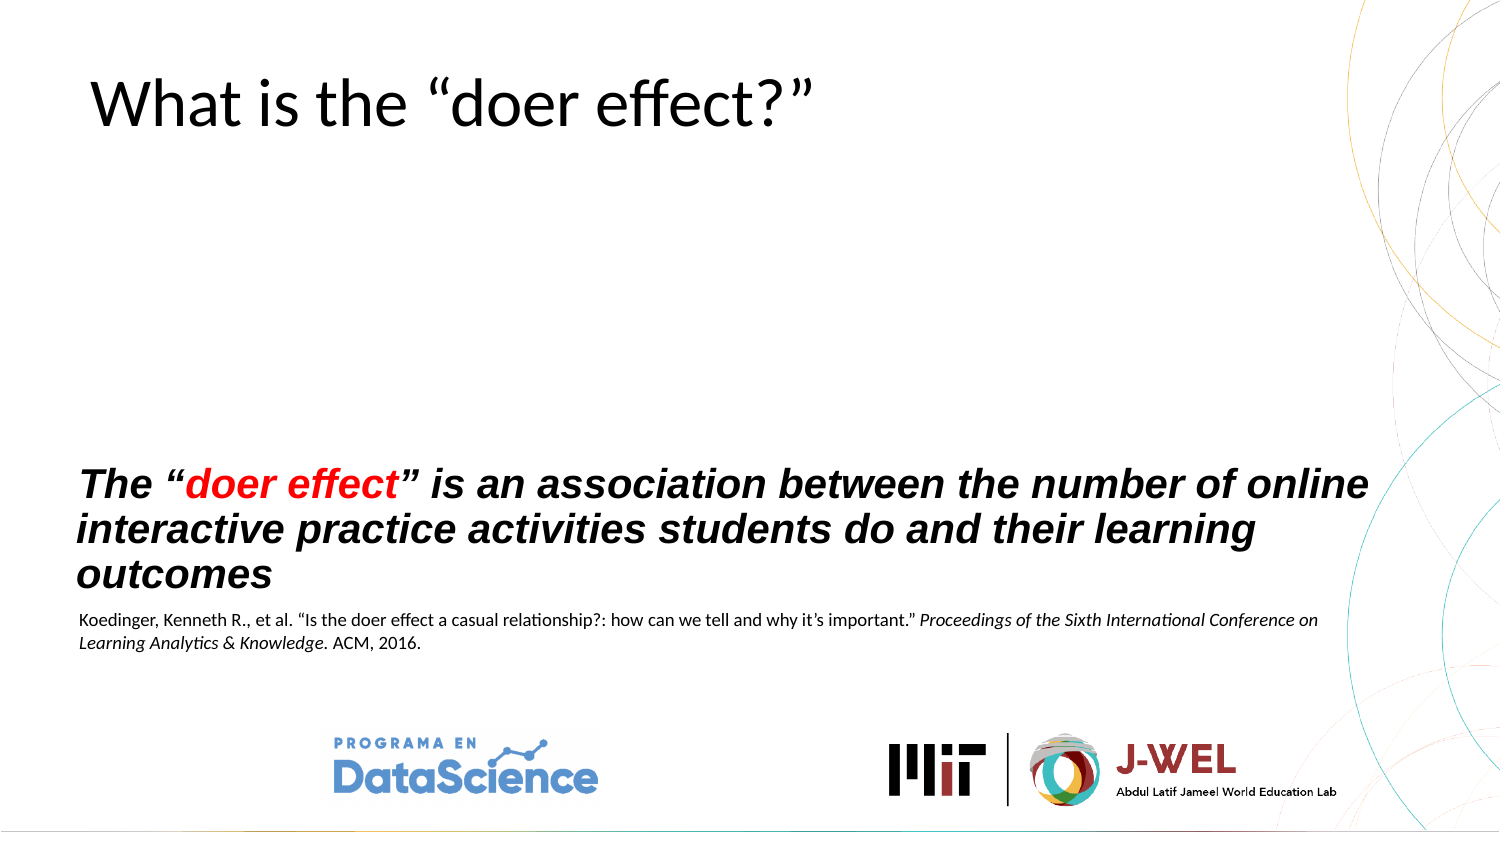

# What is the “doer effect?”

The “doer effect” is an association between the number of online interactive practice activities students do and their learning outcomes
Koedinger, Kenneth R., et al. “Is the doer effect a casual relationship?: how can we tell and why it’s important.” Proceedings of the Sixth International Conference on Learning Analytics & Knowledge. ACM, 2016.